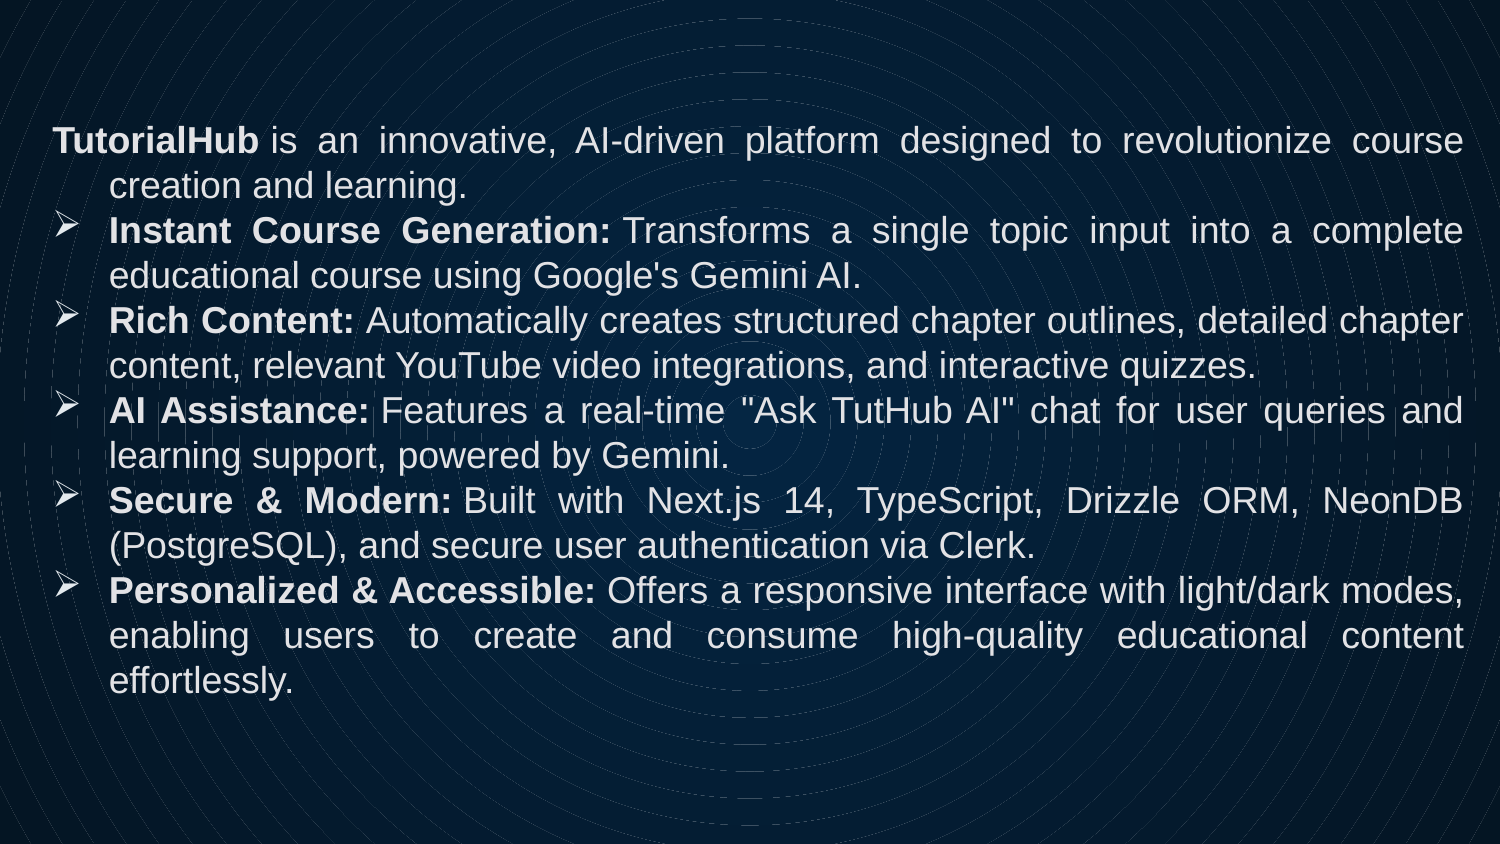

TutorialHub is an innovative, AI-driven platform designed to revolutionize course creation and learning.
Instant Course Generation: Transforms a single topic input into a complete educational course using Google's Gemini AI.
Rich Content: Automatically creates structured chapter outlines, detailed chapter content, relevant YouTube video integrations, and interactive quizzes.
AI Assistance: Features a real-time "Ask TutHub AI" chat for user queries and learning support, powered by Gemini.
Secure & Modern: Built with Next.js 14, TypeScript, Drizzle ORM, NeonDB (PostgreSQL), and secure user authentication via Clerk.
Personalized & Accessible: Offers a responsive interface with light/dark modes, enabling users to create and consume high-quality educational content effortlessly.